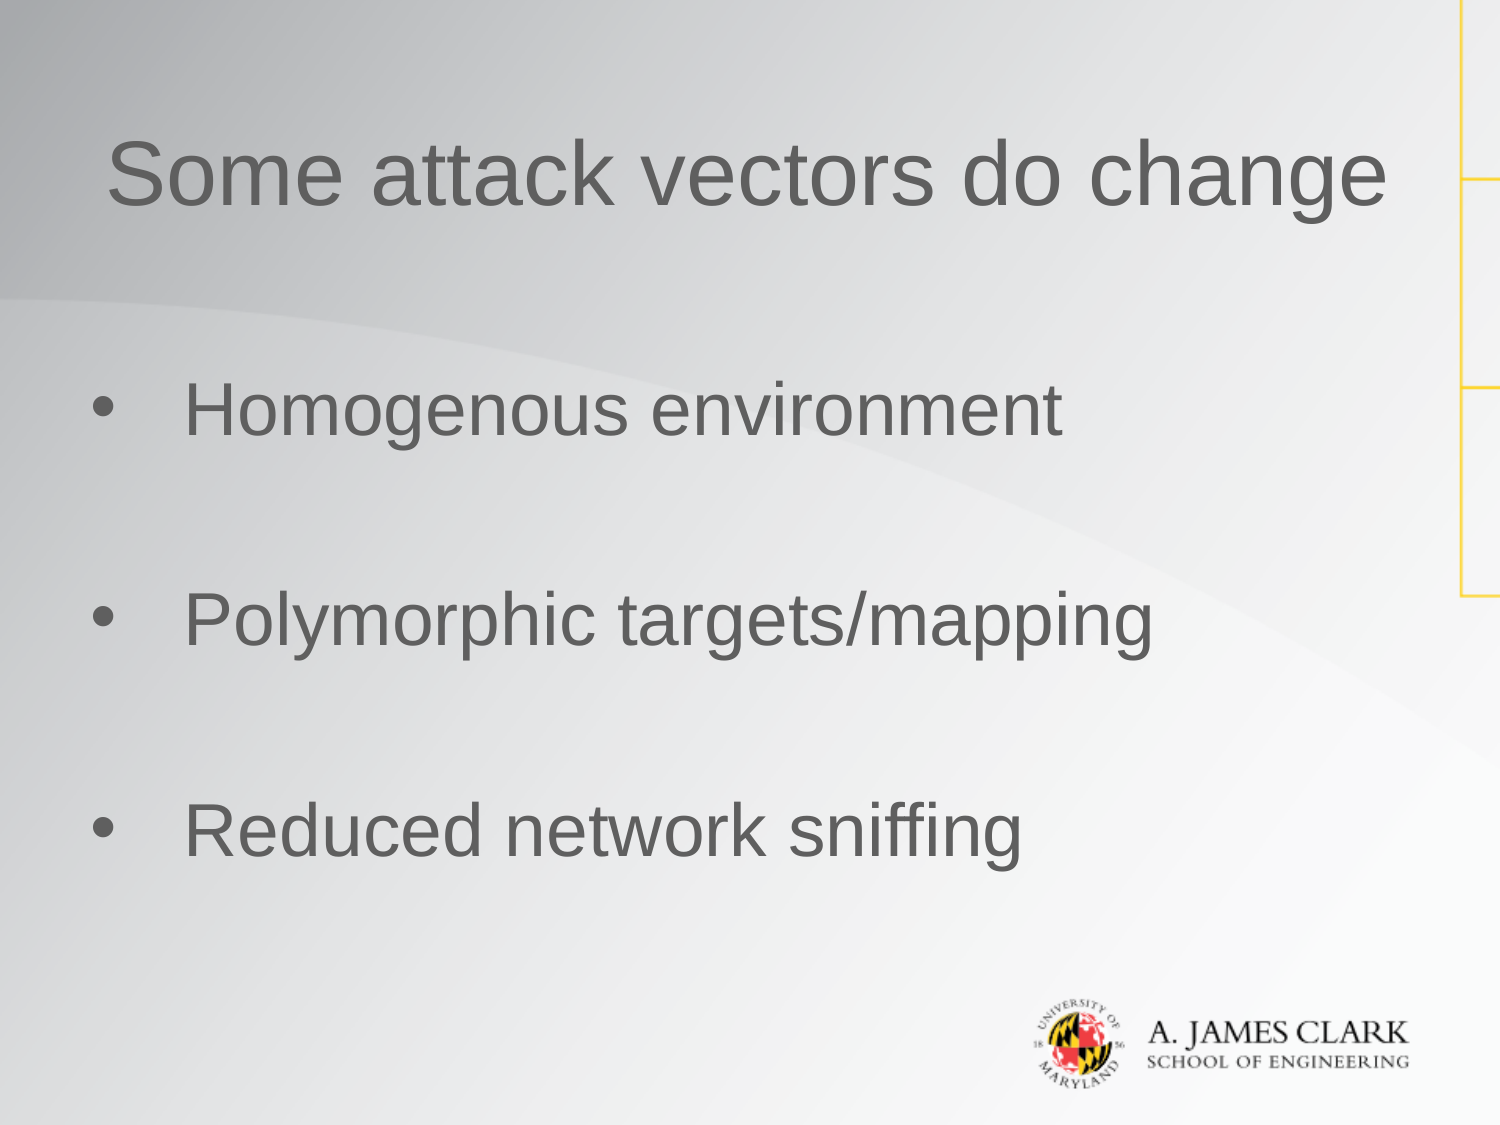

# Some attack vectors do change
Homogenous environment

Polymorphic targets/mapping

Reduced network sniffing